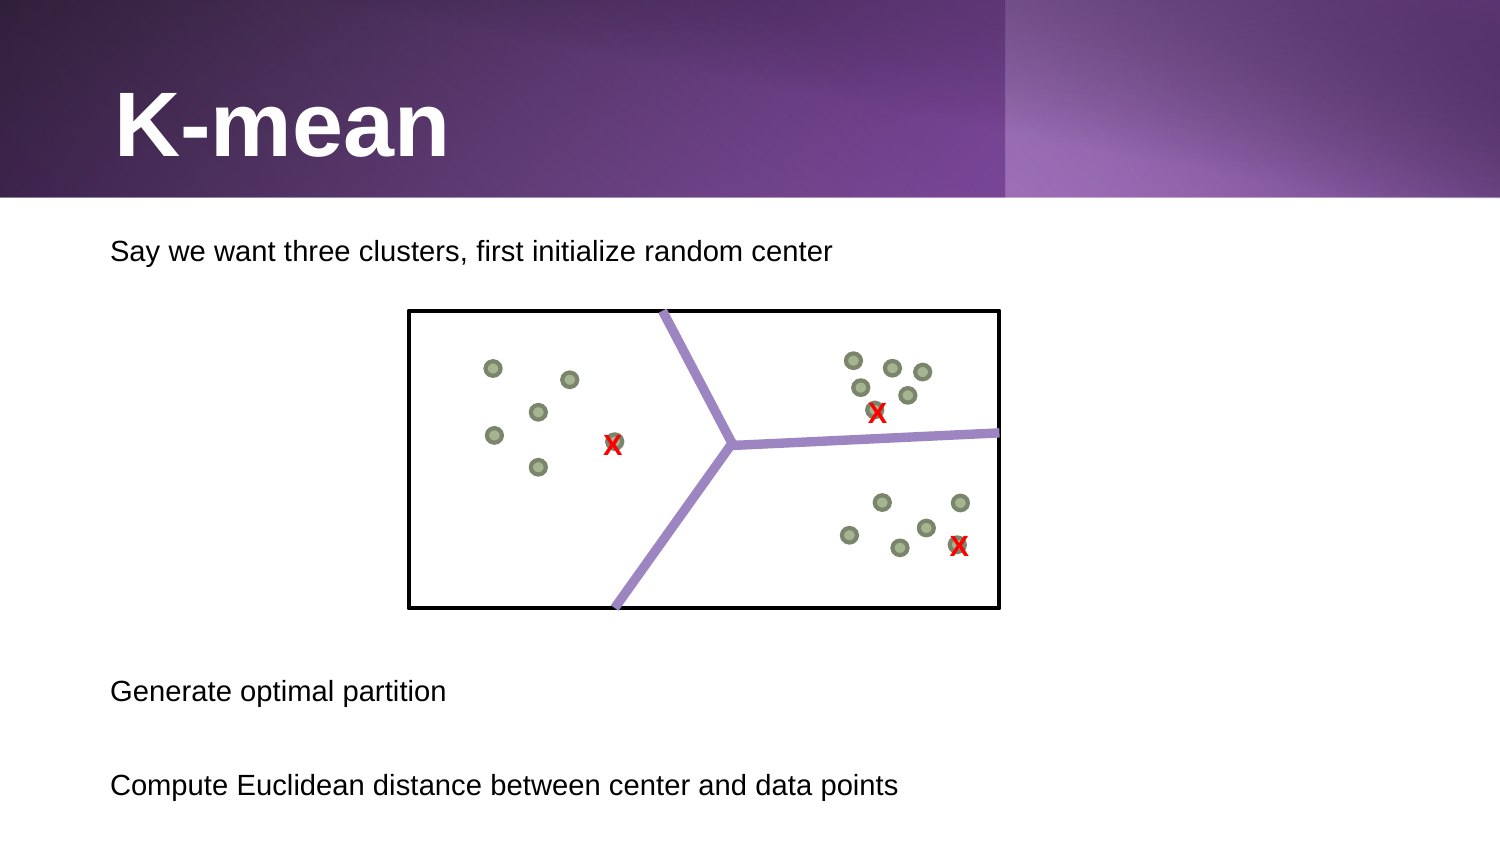

# K-mean
Say we want three clusters, first initialize random center

X
X
X
Generate optimal partition
Compute Euclidean distance between center and data points